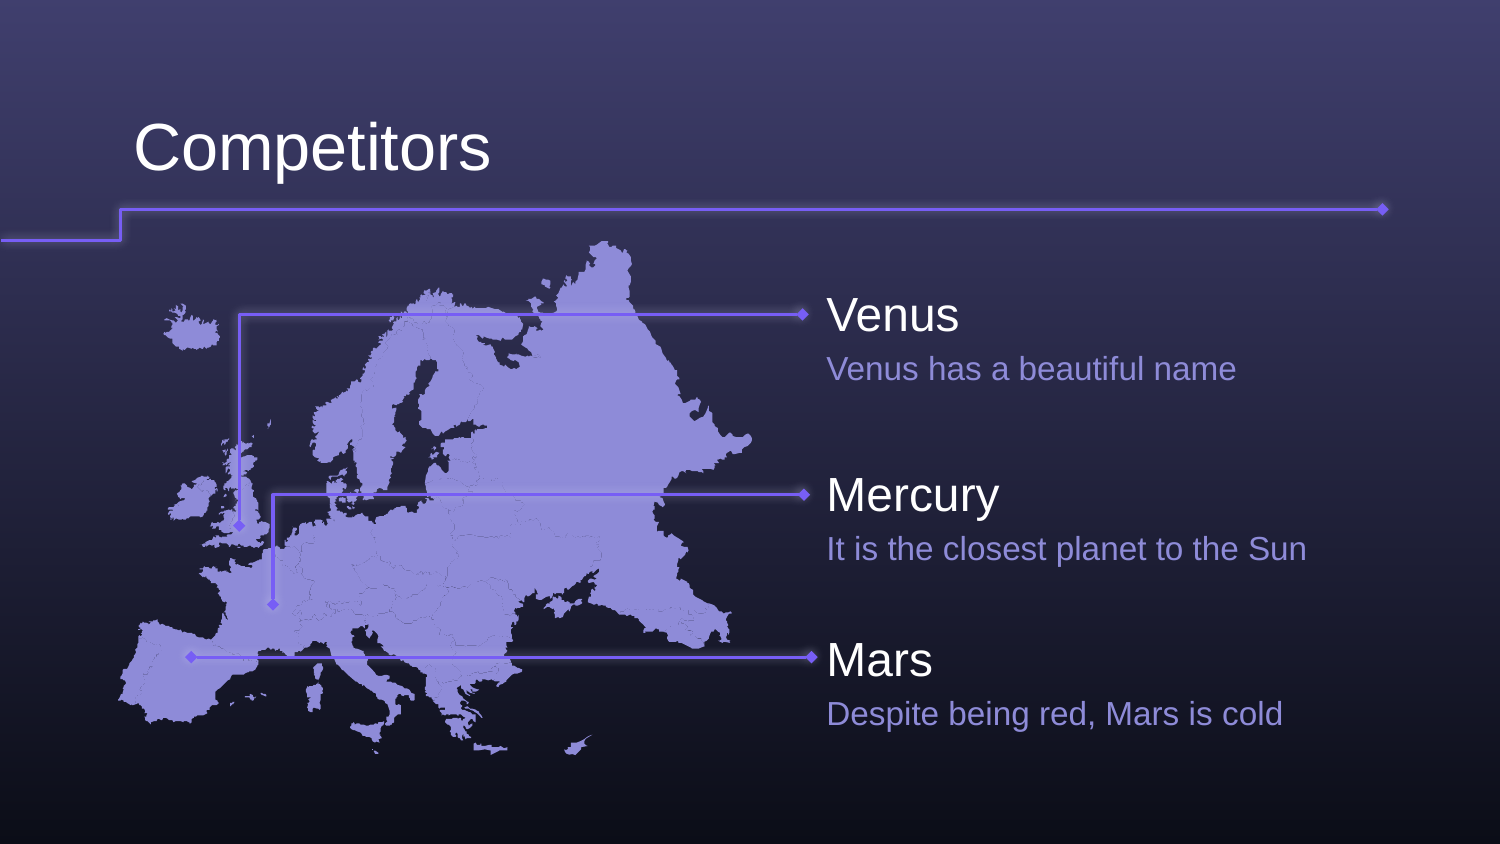

# Competitors

Venus

Venus has a beautiful name
Mercury

It is the closest planet to the Sun
Mars
Despite being red, Mars is cold